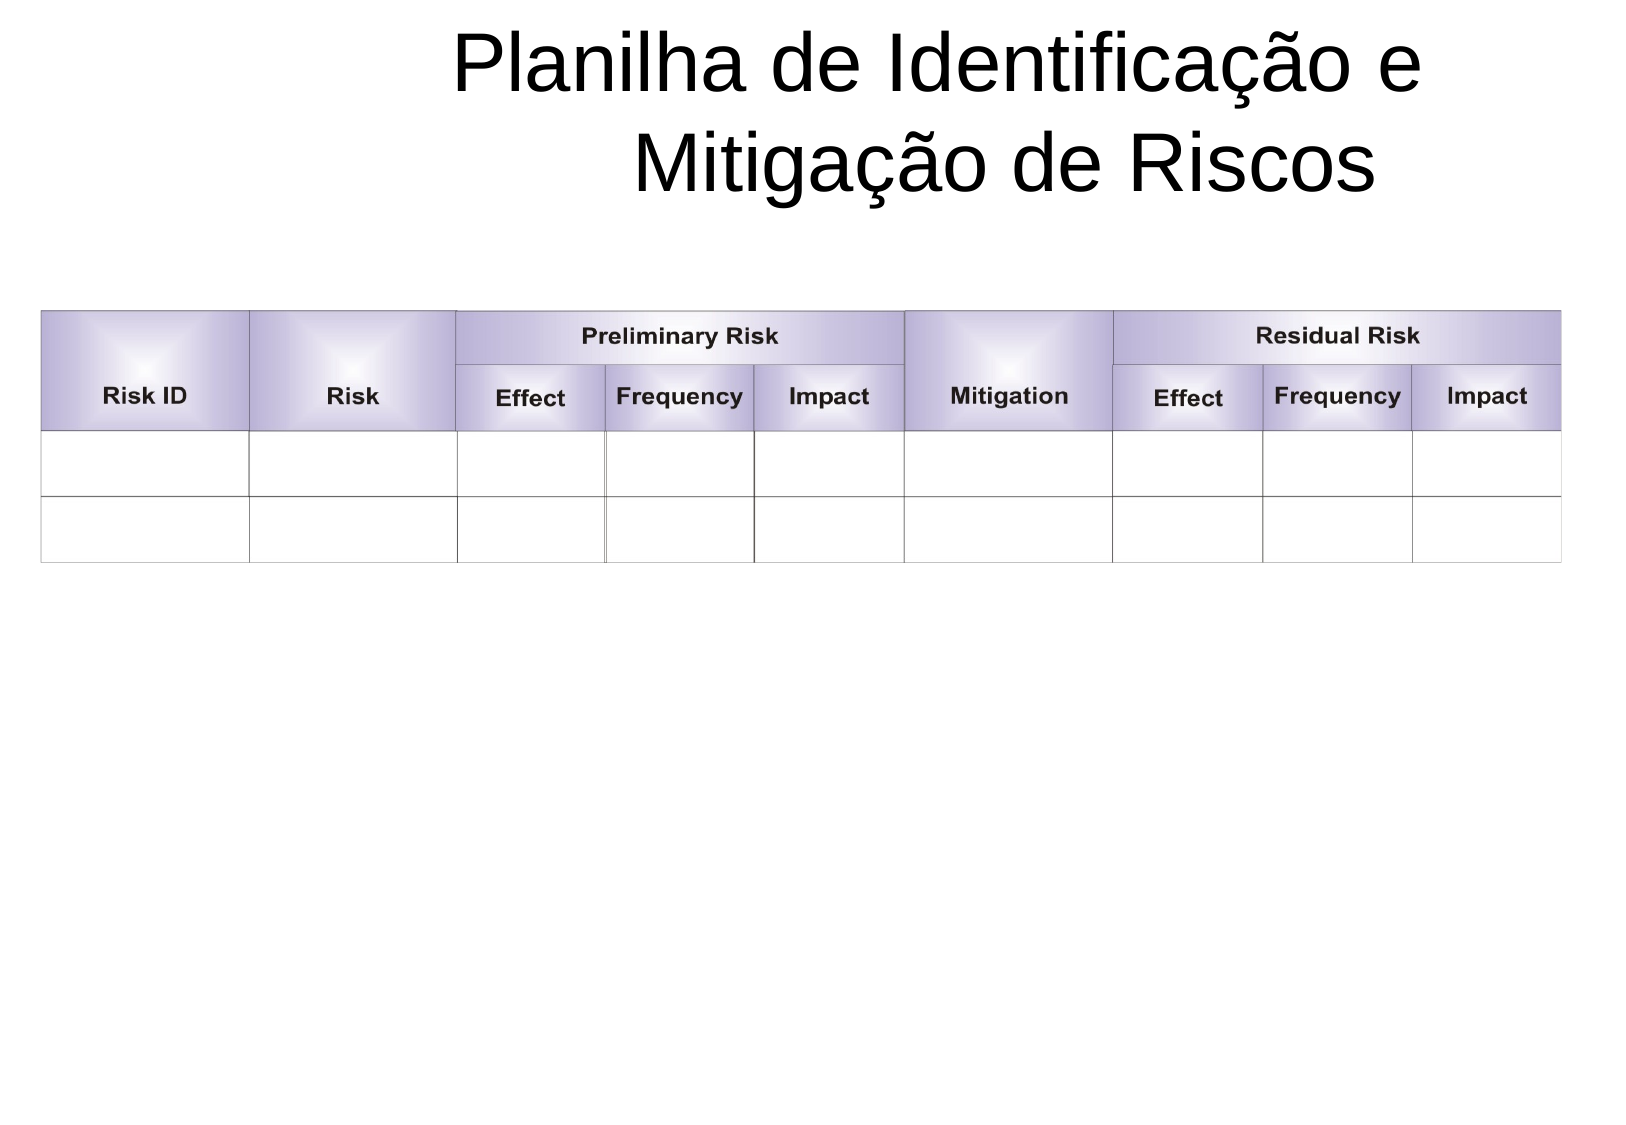

# Planilha de Identificação e  Mitigação de Riscos